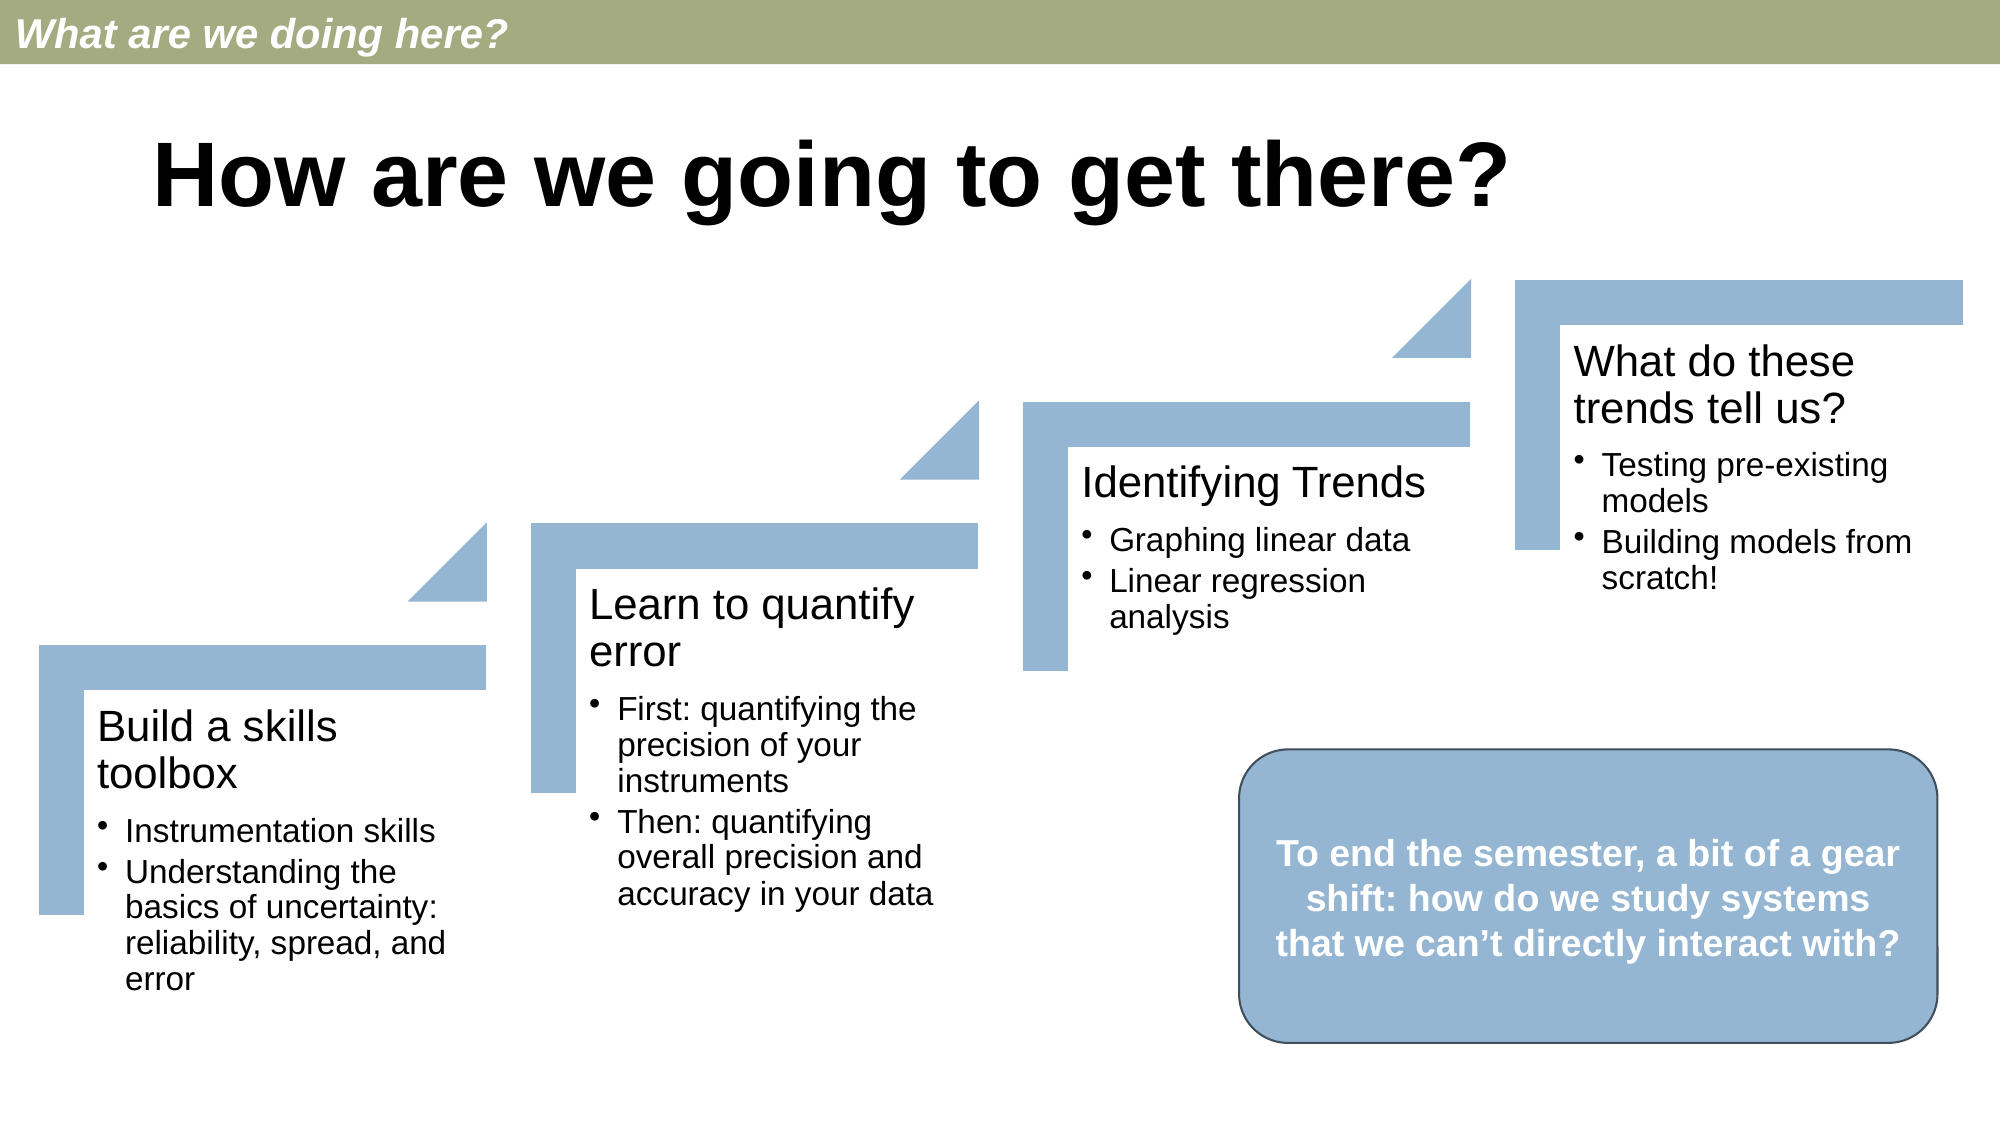

What are we doing here?
# How are we going to get there?
Build a skills toolbox
Instrumentation skills
Understanding the basics of uncertainty: reliability, spread, and error
Learn to quantify error
First: quantifying the precision of your instruments
Then: quantifying overall precision and accuracy in your data
Identifying Trends
Graphing linear data
Linear regression analysis
What do these trends tell us?
Testing pre-existing models
Building models from scratch!

To end the semester, a bit of a gear shift: how do we study systems that we can’t directly interact with?